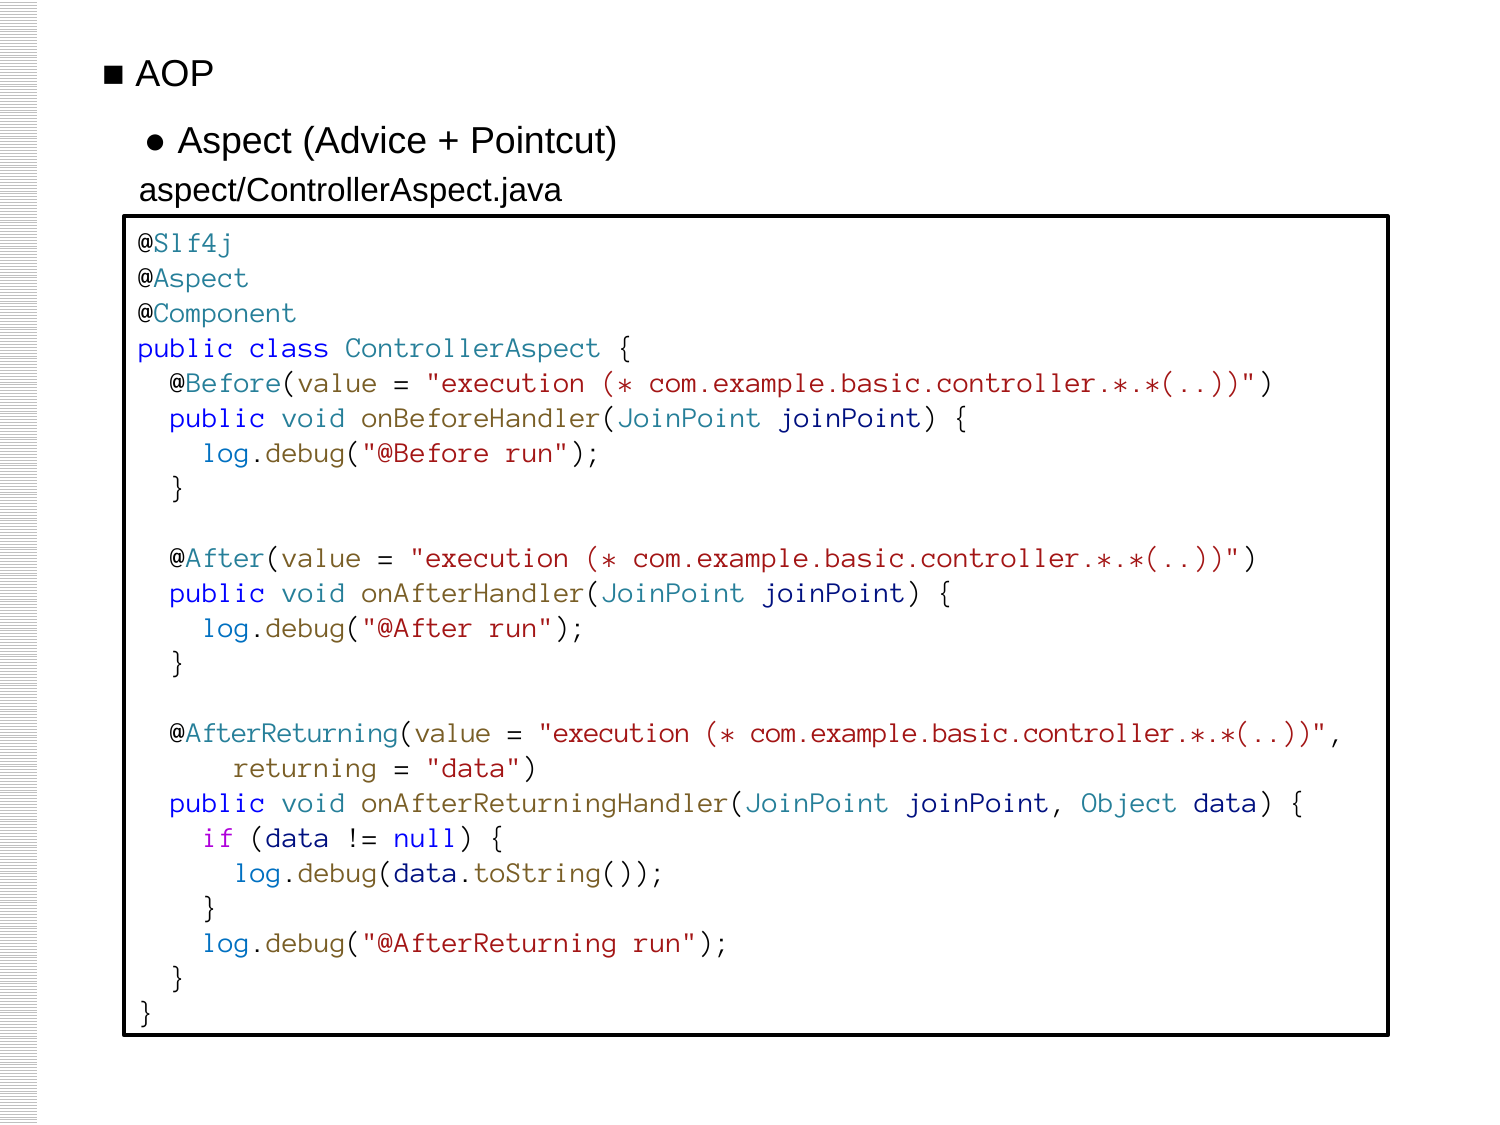

■ AOP
    ● Aspect (Advice + Pointcut)
aspect/ControllerAspect.java
@Slf4j
@Aspect
@Component
public class ControllerAspect {
  @Before(value = "execution (* com.example.basic.controller.*.*(..))")
  public void onBeforeHandler(JoinPoint joinPoint) {
    log.debug("@Before run");
  }
  @After(value = "execution (* com.example.basic.controller.*.*(..))")
  public void onAfterHandler(JoinPoint joinPoint) {
    log.debug("@After run");
  }
  @AfterReturning(value = "execution (* com.example.basic.controller.*.*(..))",
      returning = "data")
  public void onAfterReturningHandler(JoinPoint joinPoint, Object data) {
    if (data != null) {
      log.debug(data.toString());
    }
    log.debug("@AfterReturning run");
  }
}